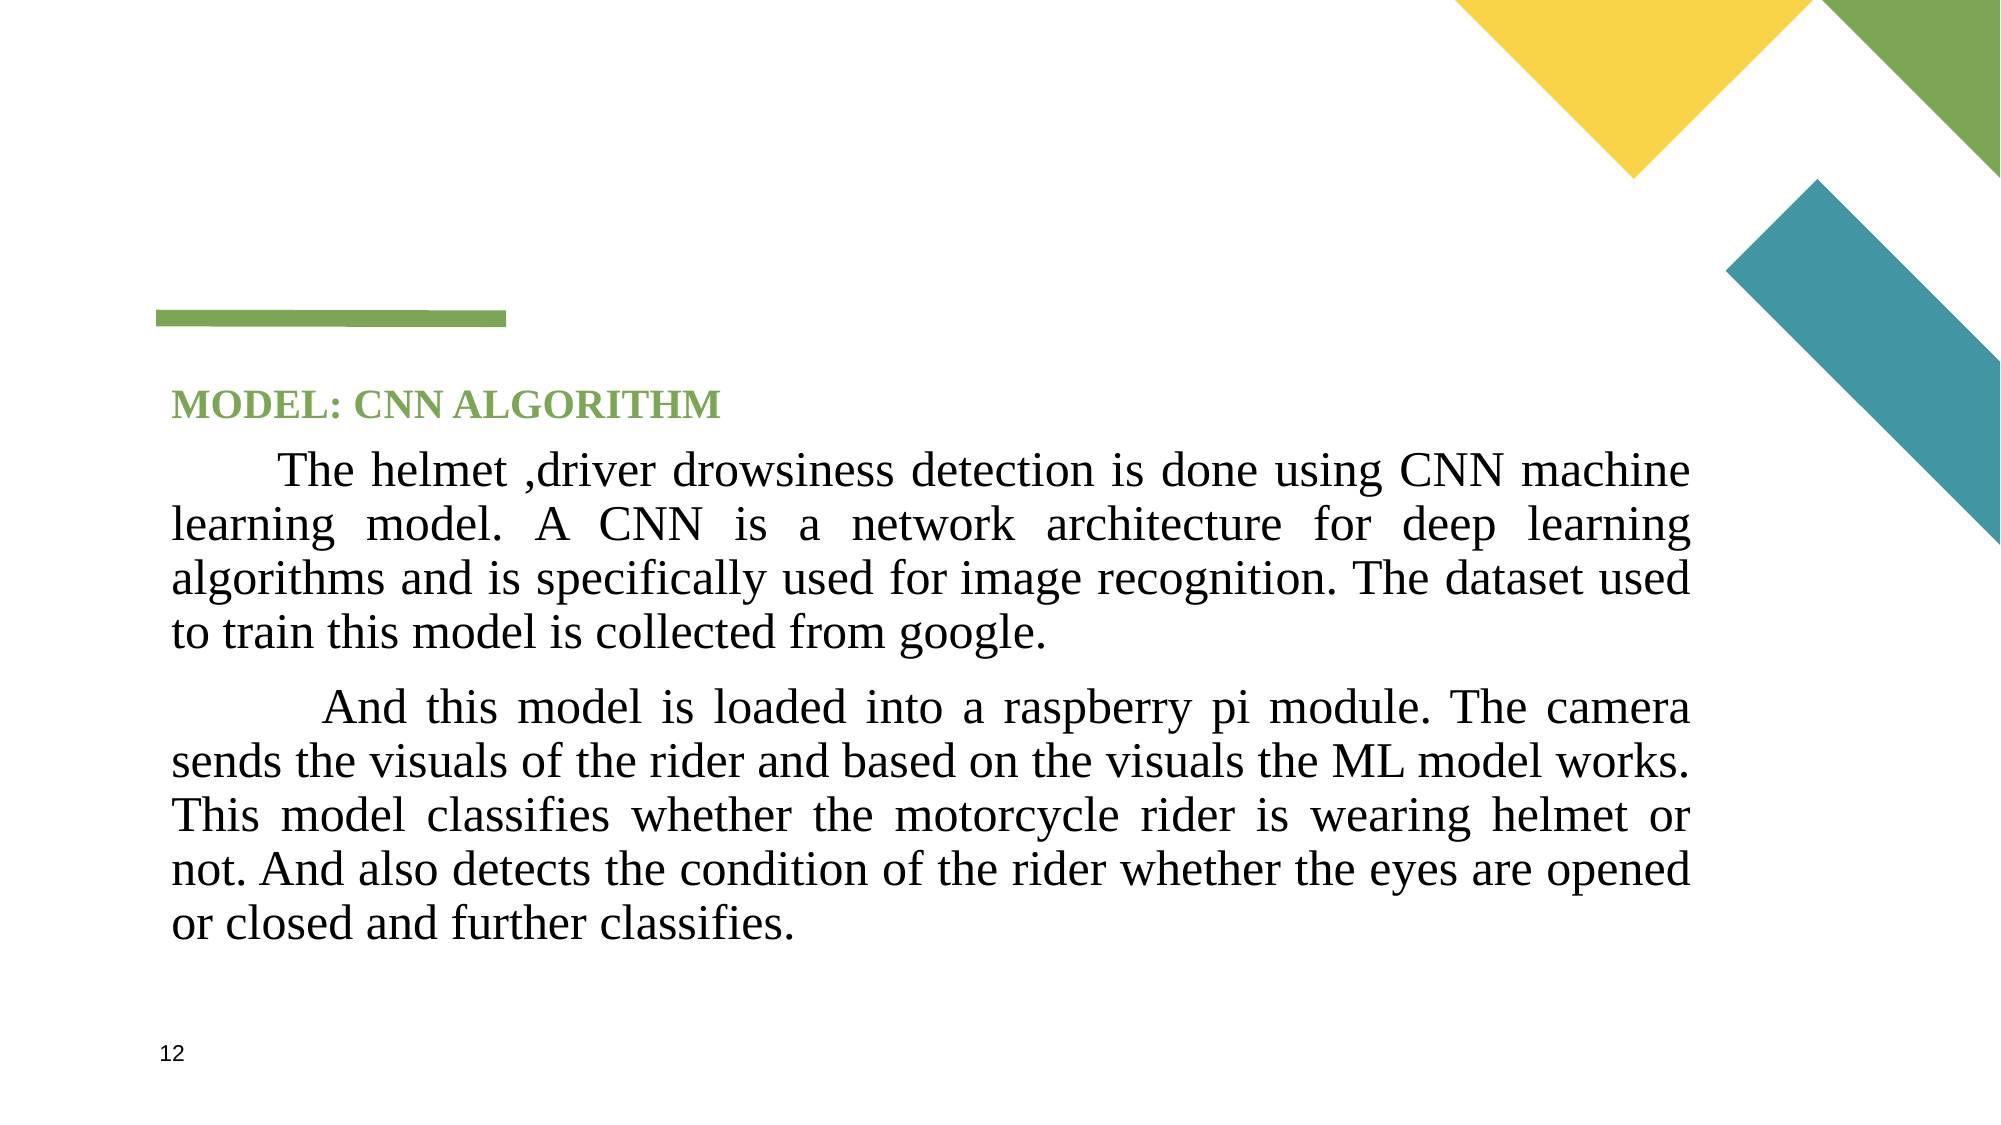

MODEL: CNN ALGORITHM
        The helmet ,driver drowsiness detection is done using CNN machine learning model. A CNN is a network architecture for deep learning algorithms and is specifically used for image recognition. The dataset used to train this model is collected from google.
	And this model is loaded into a raspberry pi module. The camera sends the visuals of the rider and based on the visuals the ML model works. This model classifies whether the motorcycle rider is wearing helmet or not. And also detects the condition of the rider whether the eyes are opened or closed and further classifies.
12